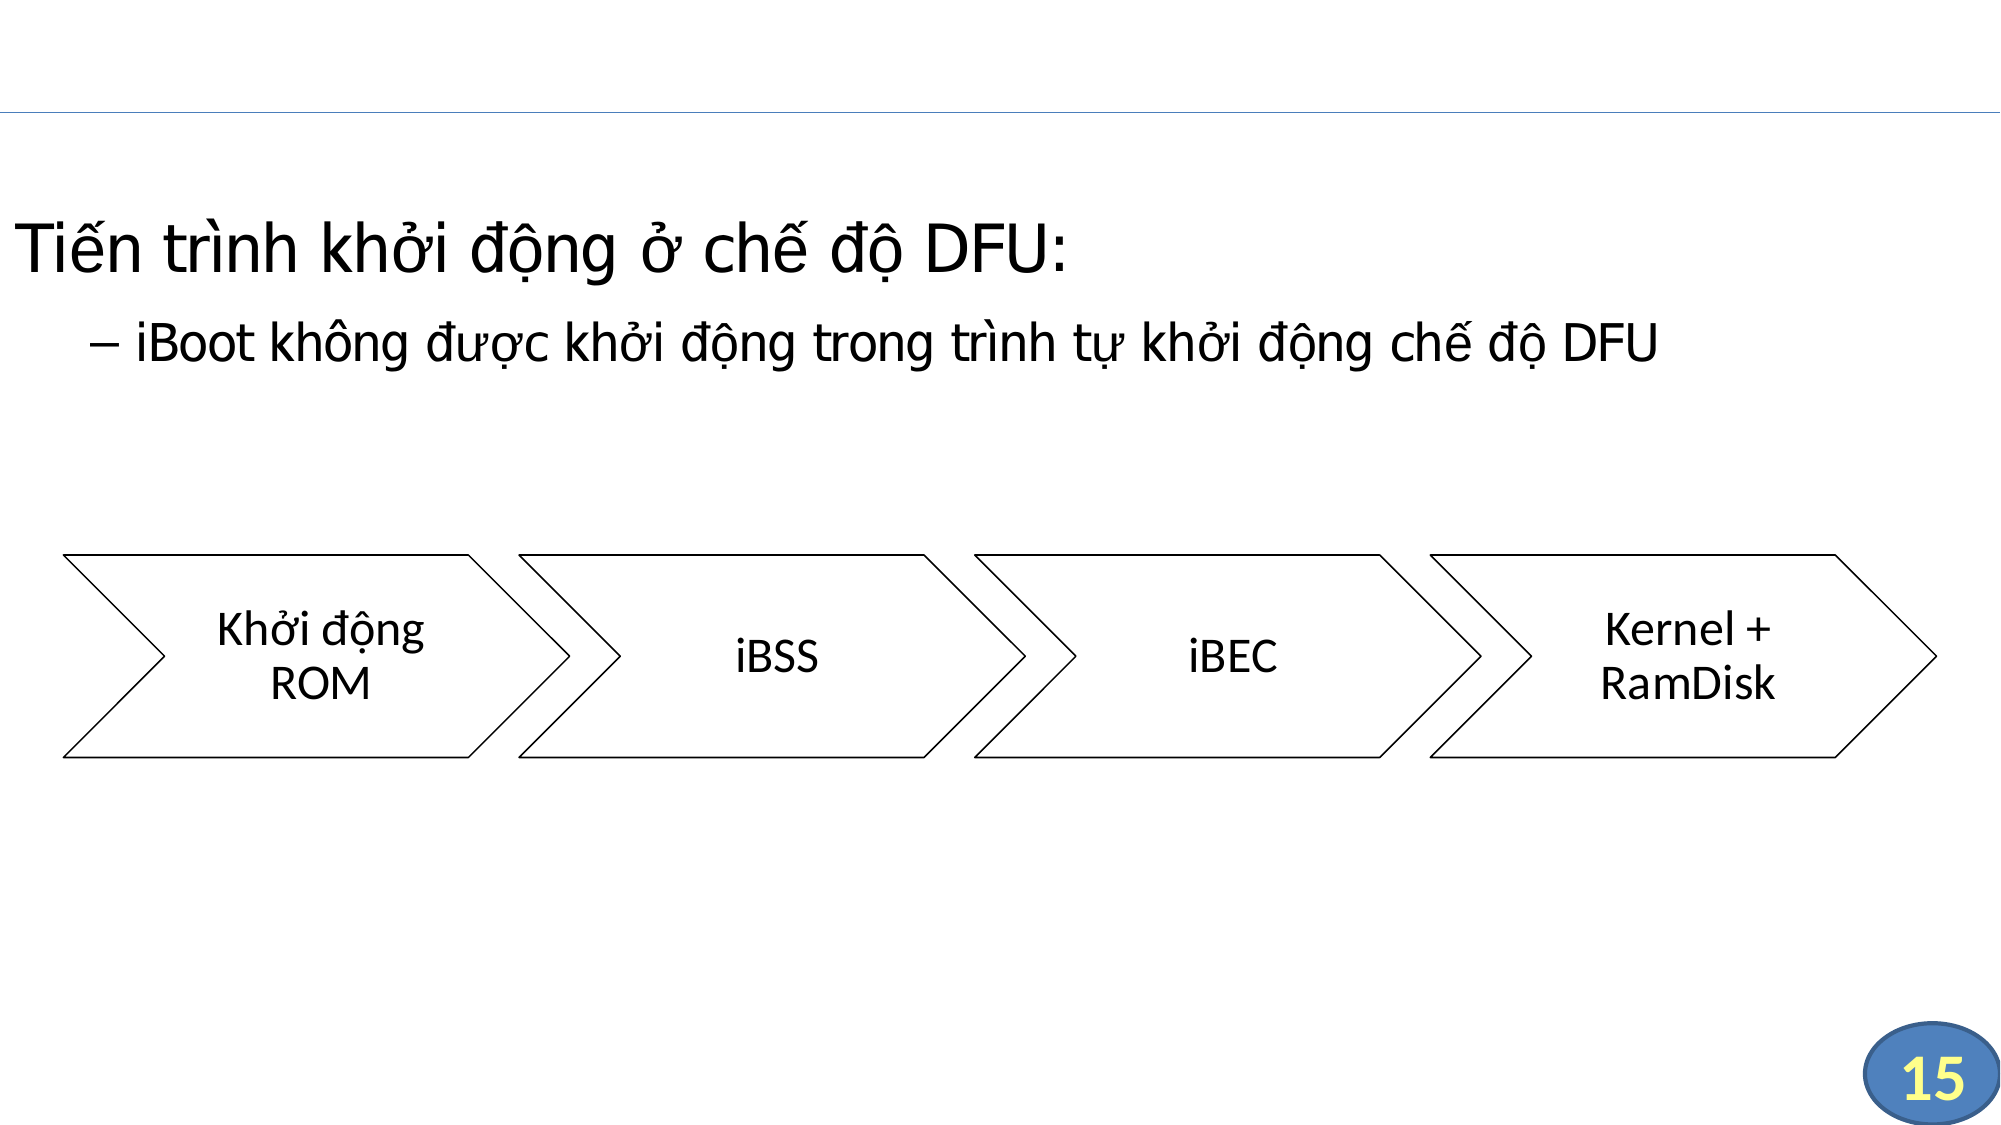

#
Tiến trình khởi động ở chế độ DFU:
iBoot không được khởi động trong trình tự khởi động chế độ DFU
Khởi động ROM
iBSS
iBEC
Kernel + RamDisk
15